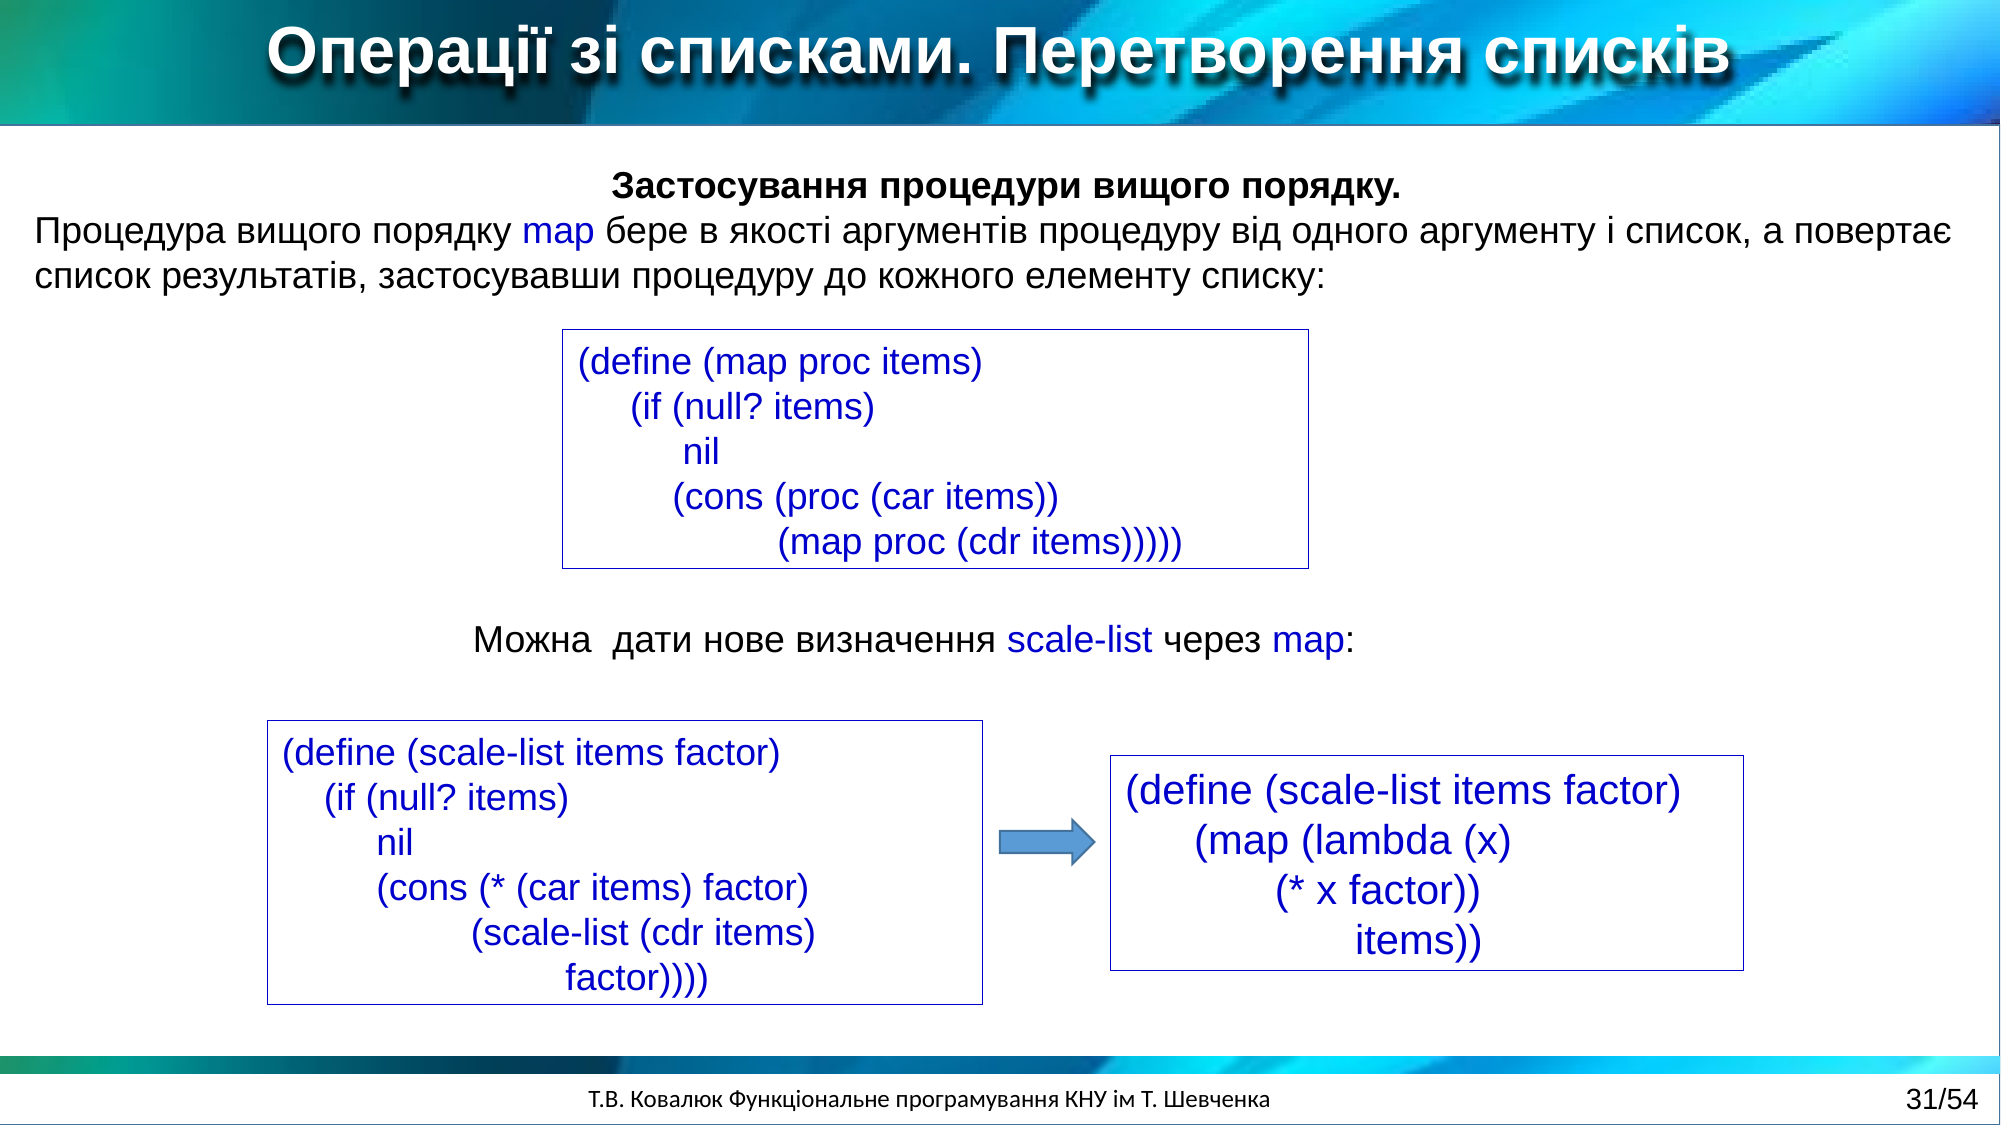

Операції зі списками. Перетворення списків
Застосування процедури вищого порядку.
Процедура вищого порядку map бере в якості аргументів процедуру від одного аргументу і список, а повертає список результатів, застосувавши процедуру до кожного елементу списку:
(define (map proc items)
     (if (null? items)
          nil
         (cons (proc (car items))
                   (map proc (cdr items)))))
Можна  дати нове визначення scale-list через map:
(define (scale-list items factor)
    (if (null? items)
         nil
         (cons (* (car items) factor)
                  (scale-list (cdr items)
                           factor))))
(define (scale-list items factor)
      (map (lambda (x)
             (* x factor))
                    items))

31/54